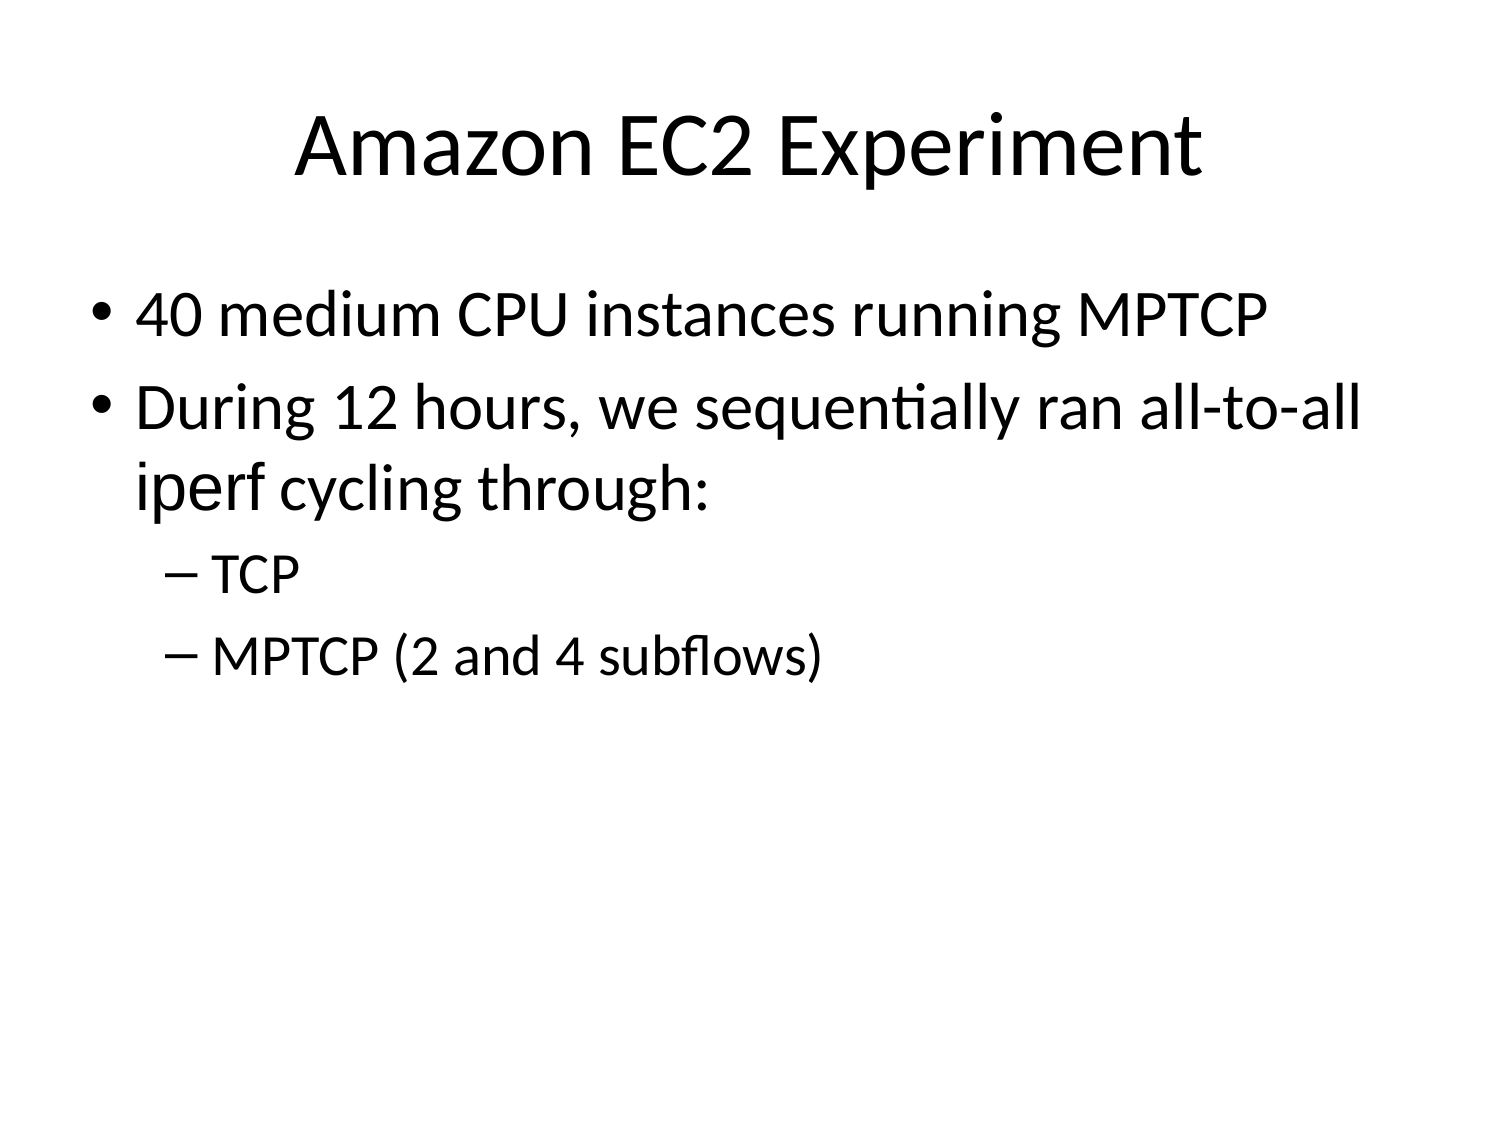

# Amazon EC2 Experiment
40 medium CPU instances running MPTCP
During 12 hours, we sequentially ran all-to-all iperf cycling through:
TCP
MPTCP (2 and 4 subflows)